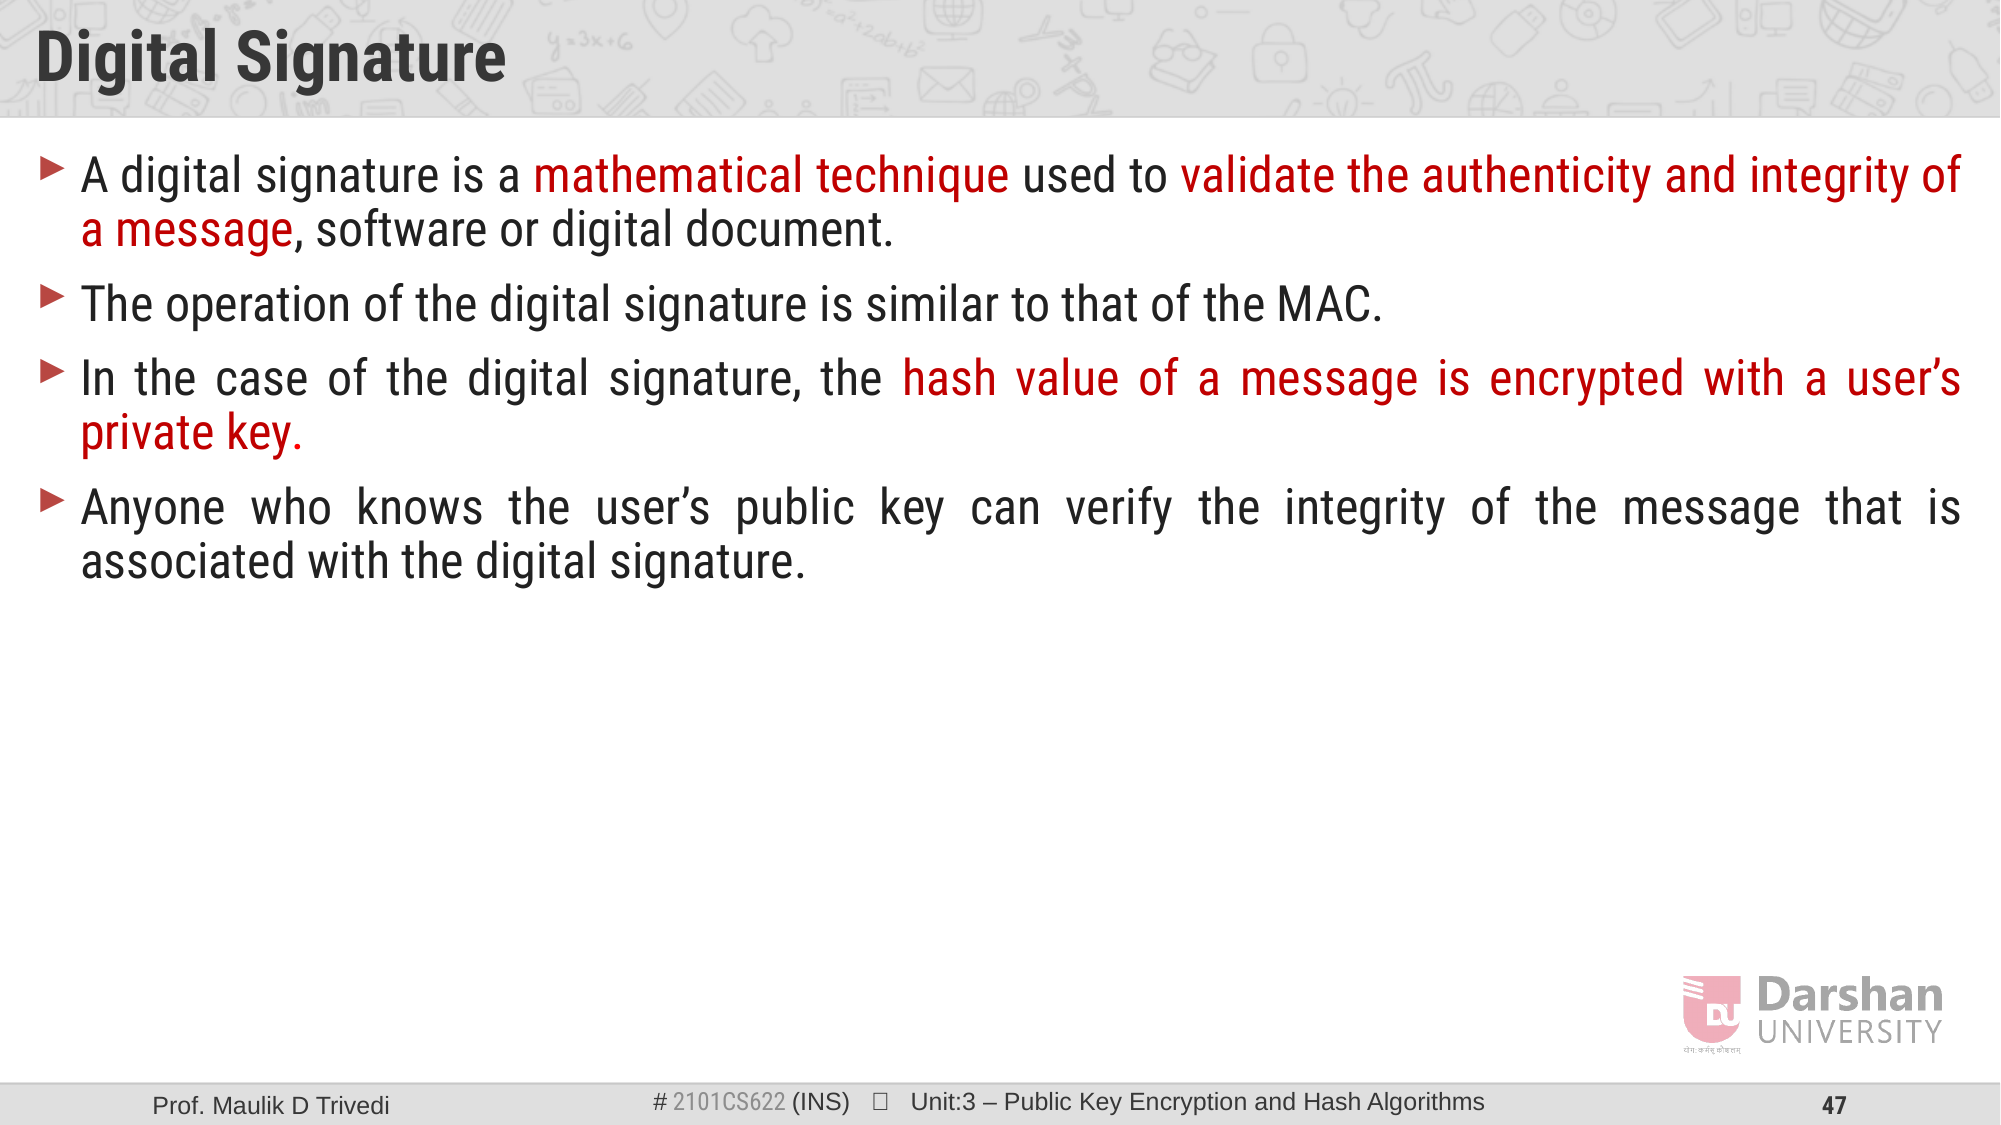

# Digital Signature
A digital signature is a mathematical technique used to validate the authenticity and integrity of a message, software or digital document.
The operation of the digital signature is similar to that of the MAC.
In the case of the digital signature, the hash value of a message is encrypted with a user’s private key.
Anyone who knows the user’s public key can verify the integrity of the message that is associated with the digital signature.